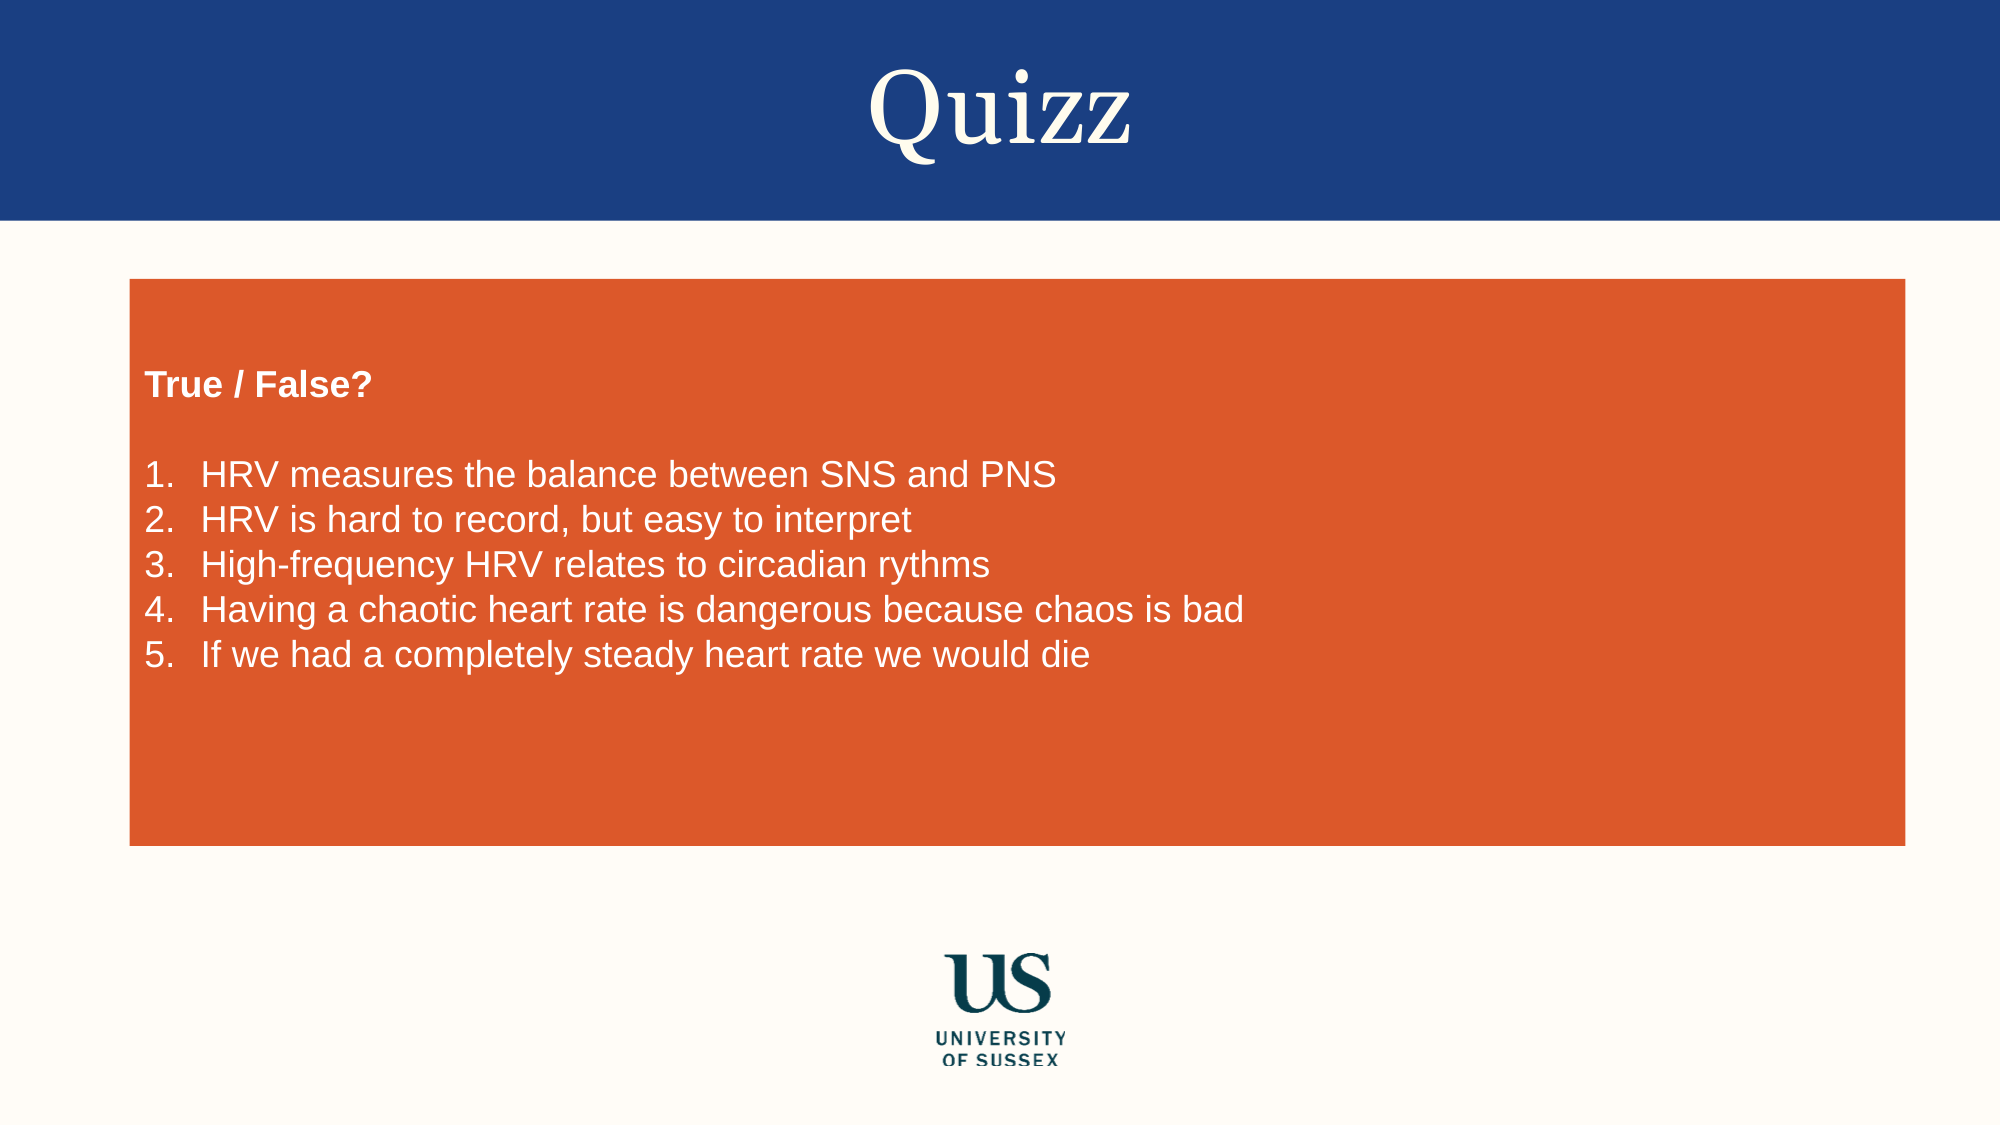

# Quizz
True / False?

HRV measures the balance between SNS and PNS
HRV is hard to record, but easy to interpret
High-frequency HRV relates to circadian rythms
Having a chaotic heart rate is dangerous because chaos is bad
If we had a completely steady heart rate we would die